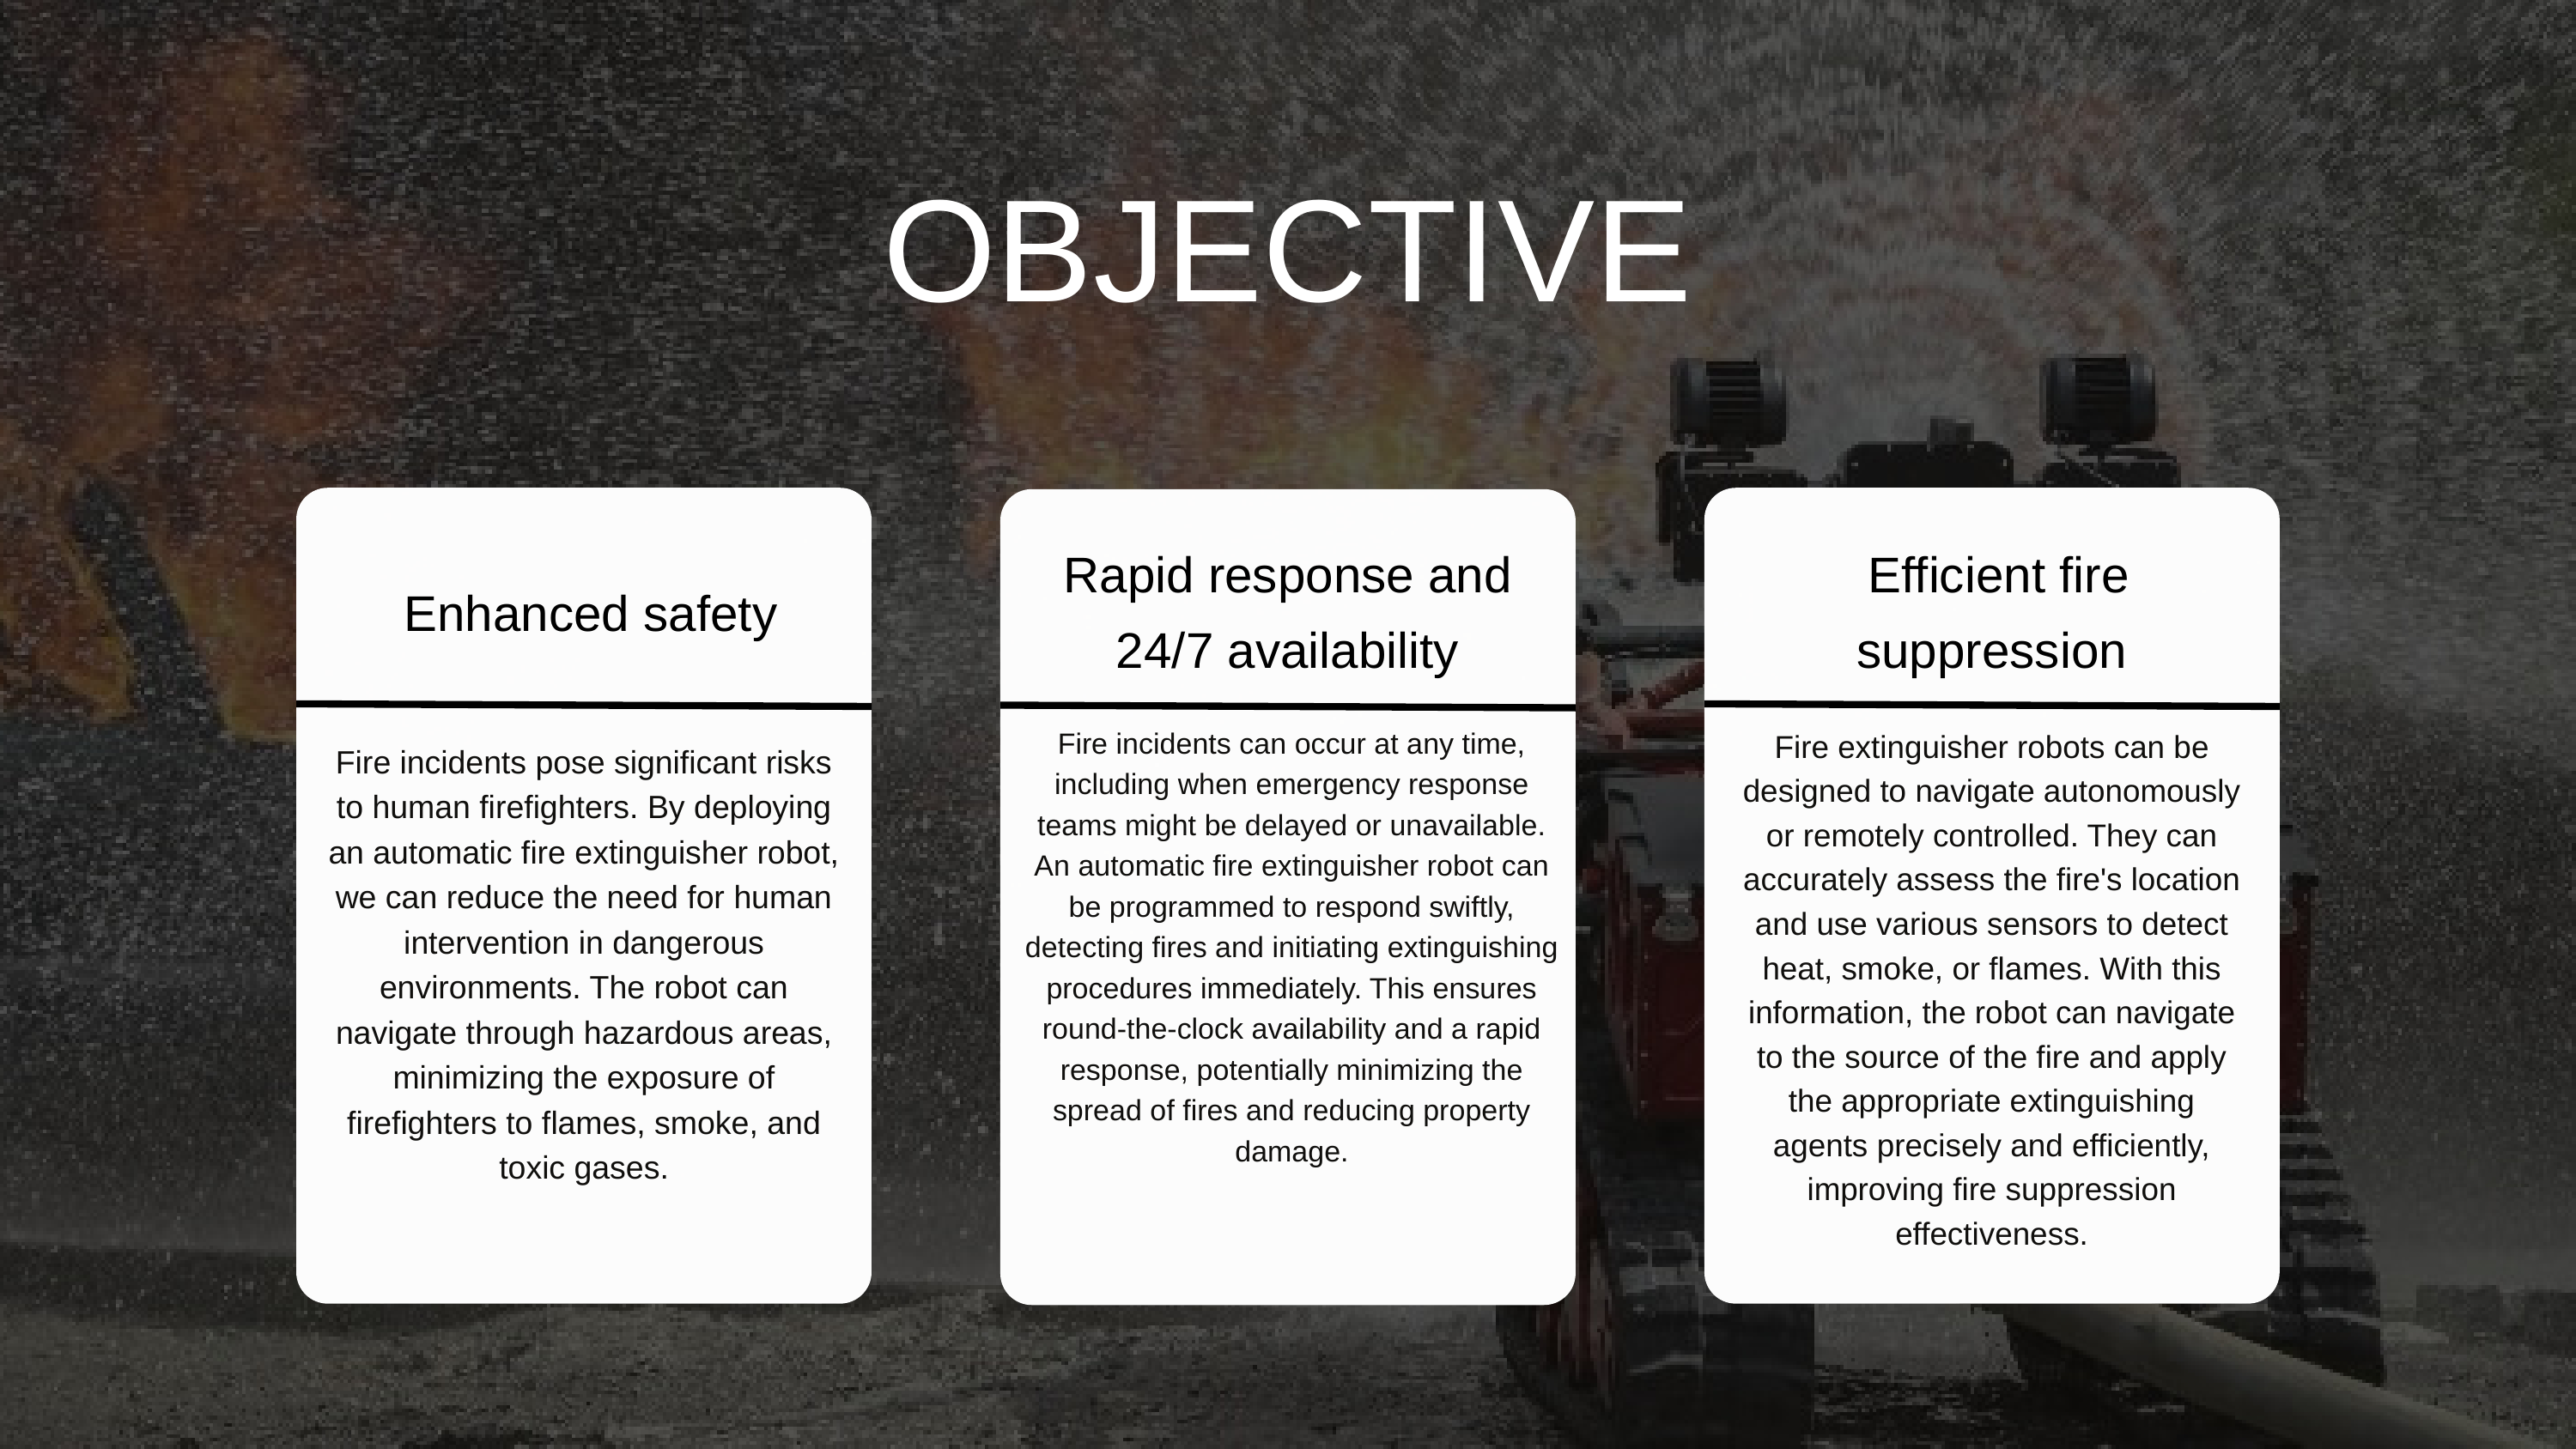

OBJECTIVE

Rapid response and 24/7 availability
 Efficient fire suppression
 Enhanced safety
Fire incidents can occur at any time, including when emergency response teams might be delayed or unavailable. An automatic fire extinguisher robot can be programmed to respond swiftly, detecting fires and initiating extinguishing procedures immediately. This ensures round-the-clock availability and a rapid response, potentially minimizing the spread of fires and reducing property damage.

Fire extinguisher robots can be designed to navigate autonomously or remotely controlled. They can accurately assess the fire's location and use various sensors to detect heat, smoke, or flames. With this information, the robot can navigate to the source of the fire and apply the appropriate extinguishing agents precisely and efficiently, improving fire suppression effectiveness.

Fire incidents pose significant risks to human firefighters. By deploying an automatic fire extinguisher robot, we can reduce the need for human intervention in dangerous environments. The robot can navigate through hazardous areas, minimizing the exposure of firefighters to flames, smoke, and toxic gases.